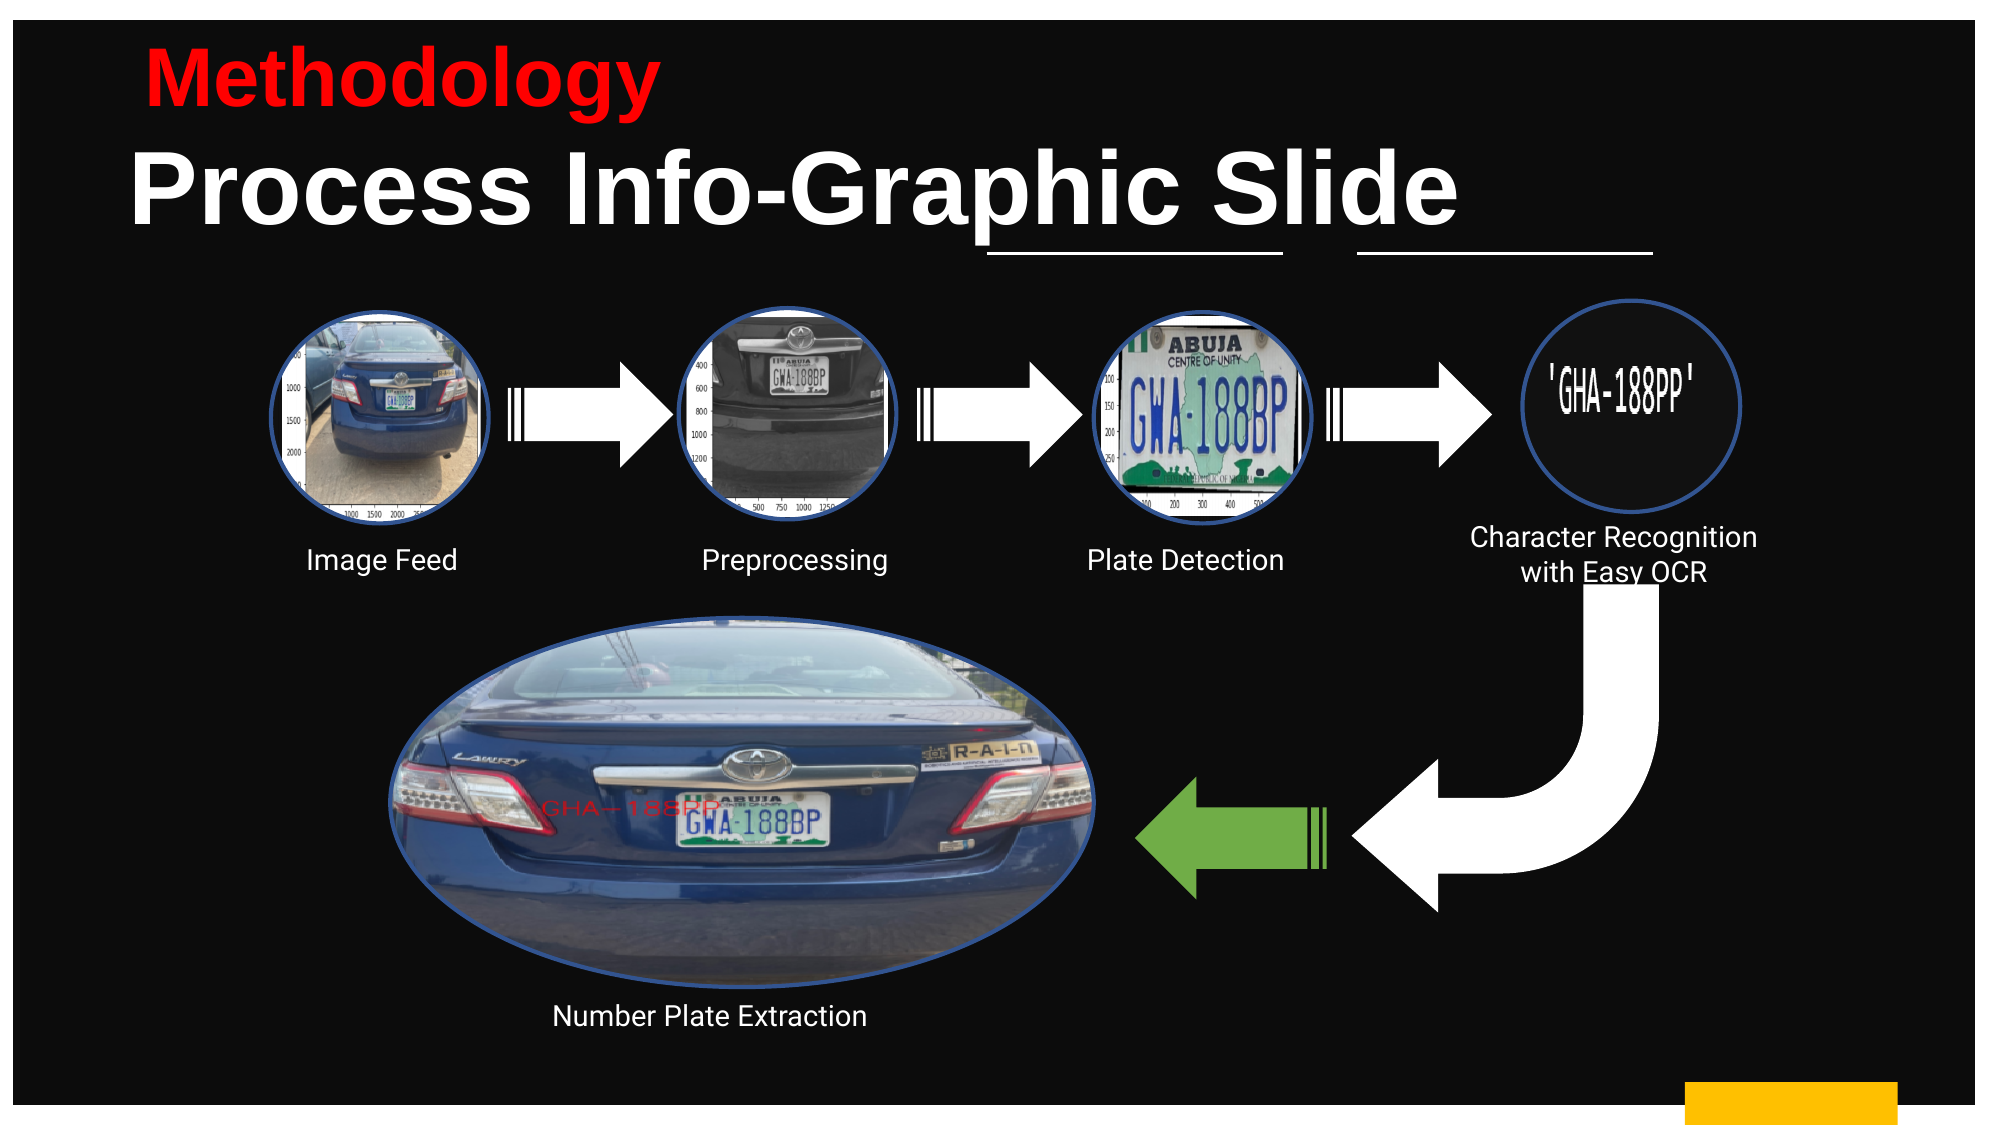

Methodology
Process Info-Graphic Slide

Character Recognition with Easy OCR
Image Feed
Preprocessing
Plate Detection

Number Plate Extraction